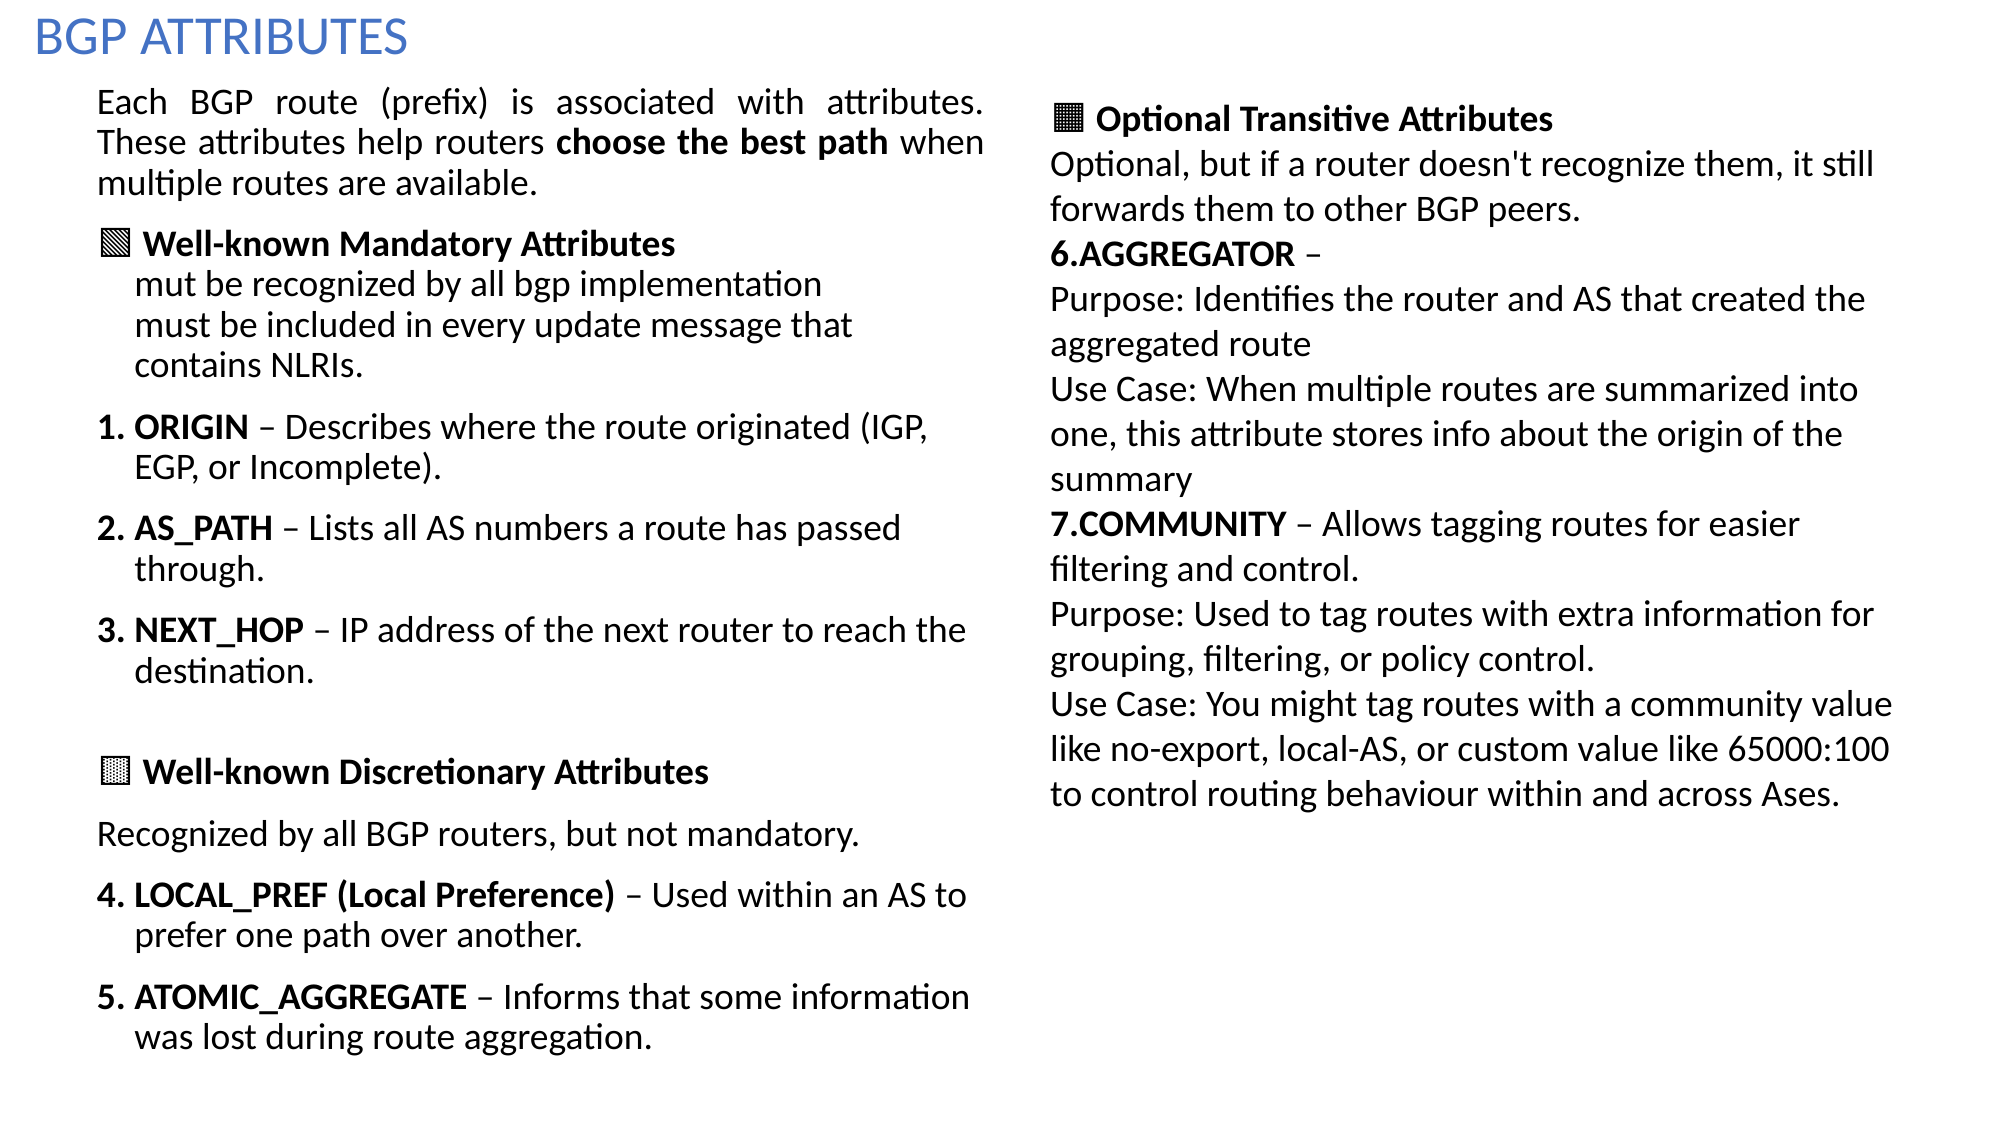

# BGP ATTRIBUTES
Each BGP route (prefix) is associated with attributes. These attributes help routers choose the best path when multiple routes are available.
🟩 Well-known Mandatory Attributes
mut be recognized by all bgp implementation
must be included in every update message that contains NLRIs.
ORIGIN – Describes where the route originated (IGP, EGP, or Incomplete).
AS_PATH – Lists all AS numbers a route has passed through.
NEXT_HOP – IP address of the next router to reach the destination.
🟨 Well-known Discretionary Attributes
Recognized by all BGP routers, but not mandatory.
LOCAL_PREF (Local Preference) – Used within an AS to prefer one path over another.
ATOMIC_AGGREGATE – Informs that some information was lost during route aggregation.
🟧 Optional Transitive Attributes
Optional, but if a router doesn't recognize them, it still forwards them to other BGP peers.
AGGREGATOR –
Purpose: Identifies the router and AS that created the aggregated route
Use Case: When multiple routes are summarized into one, this attribute stores info about the origin of the summary
COMMUNITY – Allows tagging routes for easier filtering and control.
Purpose: Used to tag routes with extra information for grouping, filtering, or policy control.
Use Case: You might tag routes with a community value like no-export, local-AS, or custom value like 65000:100 to control routing behaviour within and across Ases.